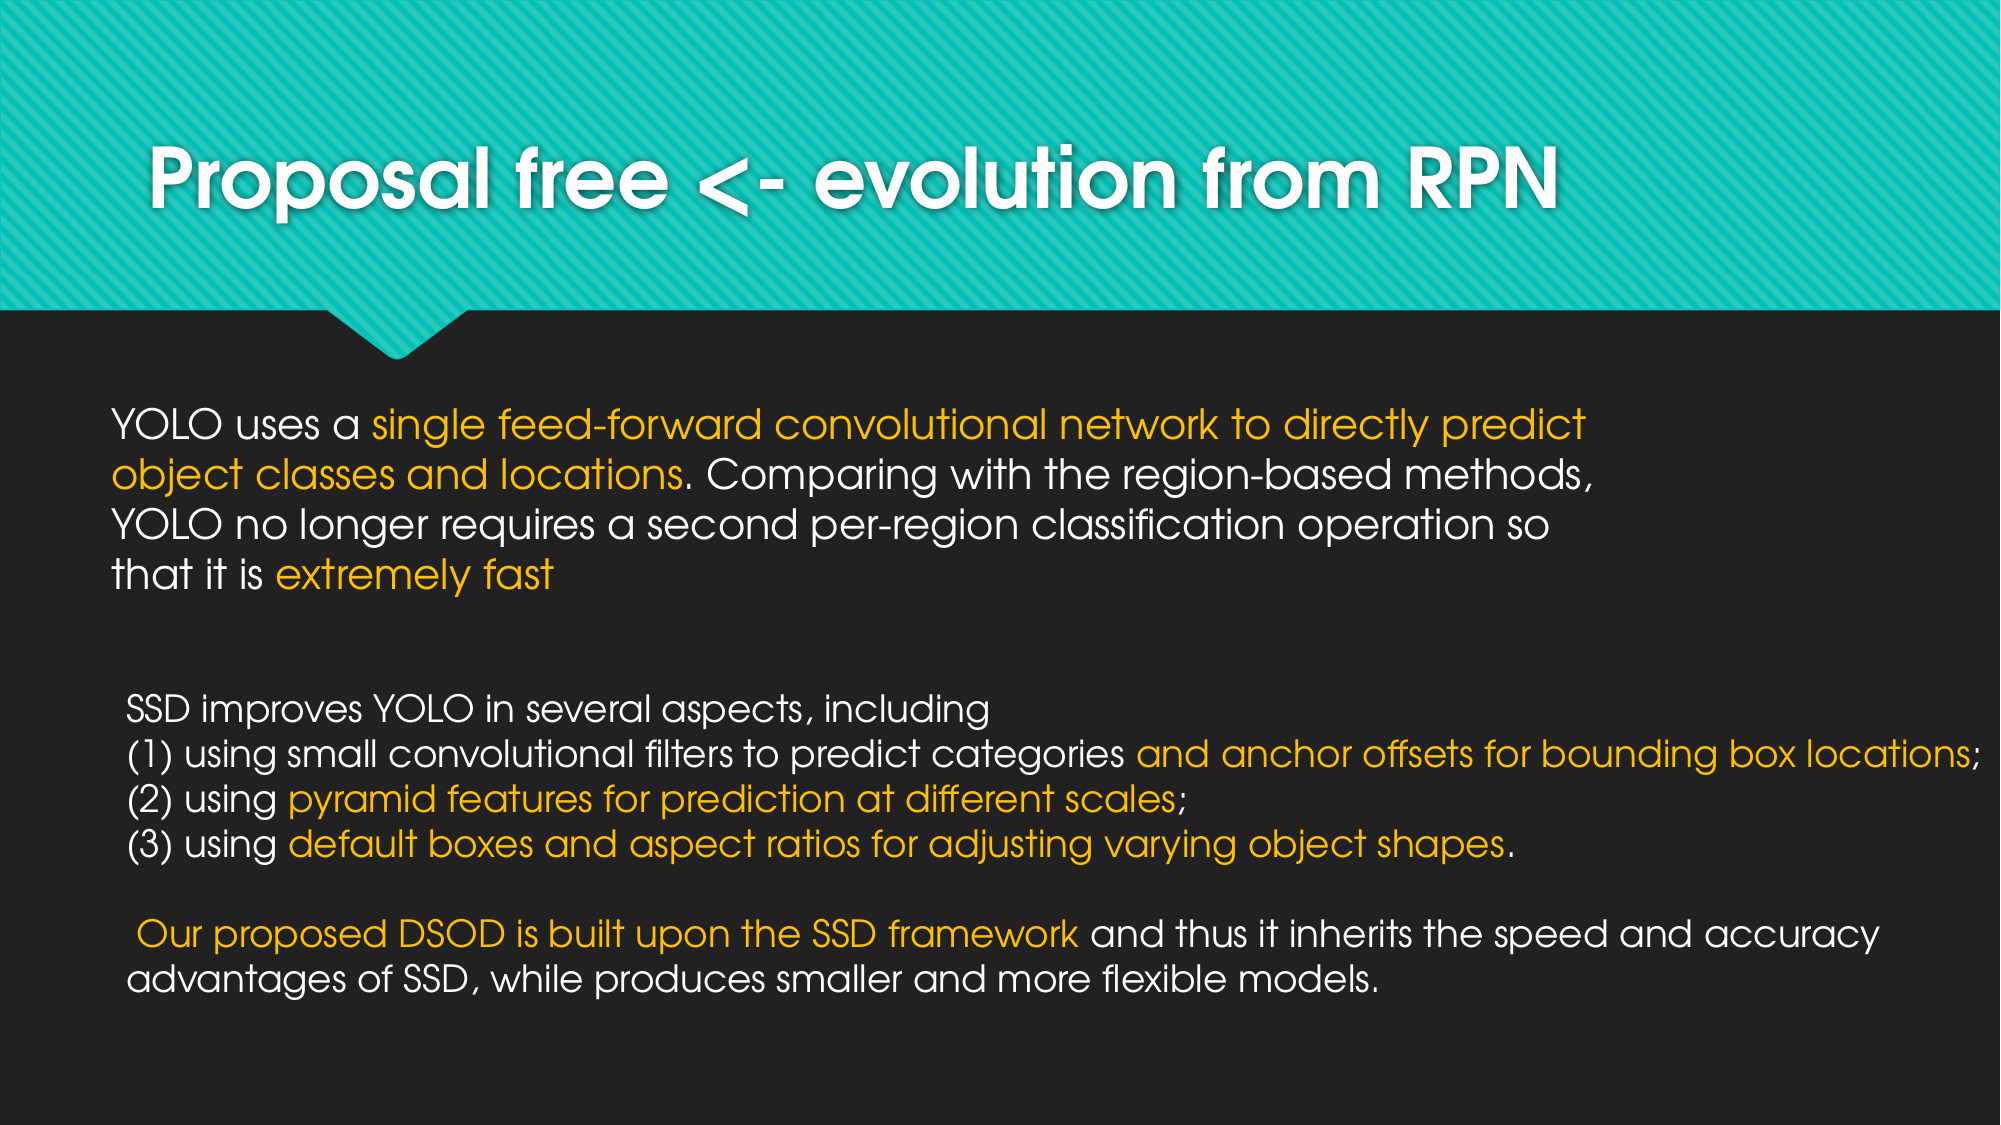

# Proposal free <- evolution from RPN
YOLO uses a single feed-forward convolutional network to directly predict object classes and locations. Comparing with the region-based methods, YOLO no longer requires a second per-region classification operation so that it is extremely fast
SSD improves YOLO in several aspects, including
(1) using small convolutional filters to predict categories and anchor offsets for bounding box locations;
(2) using pyramid features for prediction at different scales;
(3) using default boxes and aspect ratios for adjusting varying object shapes.

 Our proposed DSOD is built upon the SSD framework and thus it inherits the speed and accuracy
advantages of SSD, while produces smaller and more flexible models.